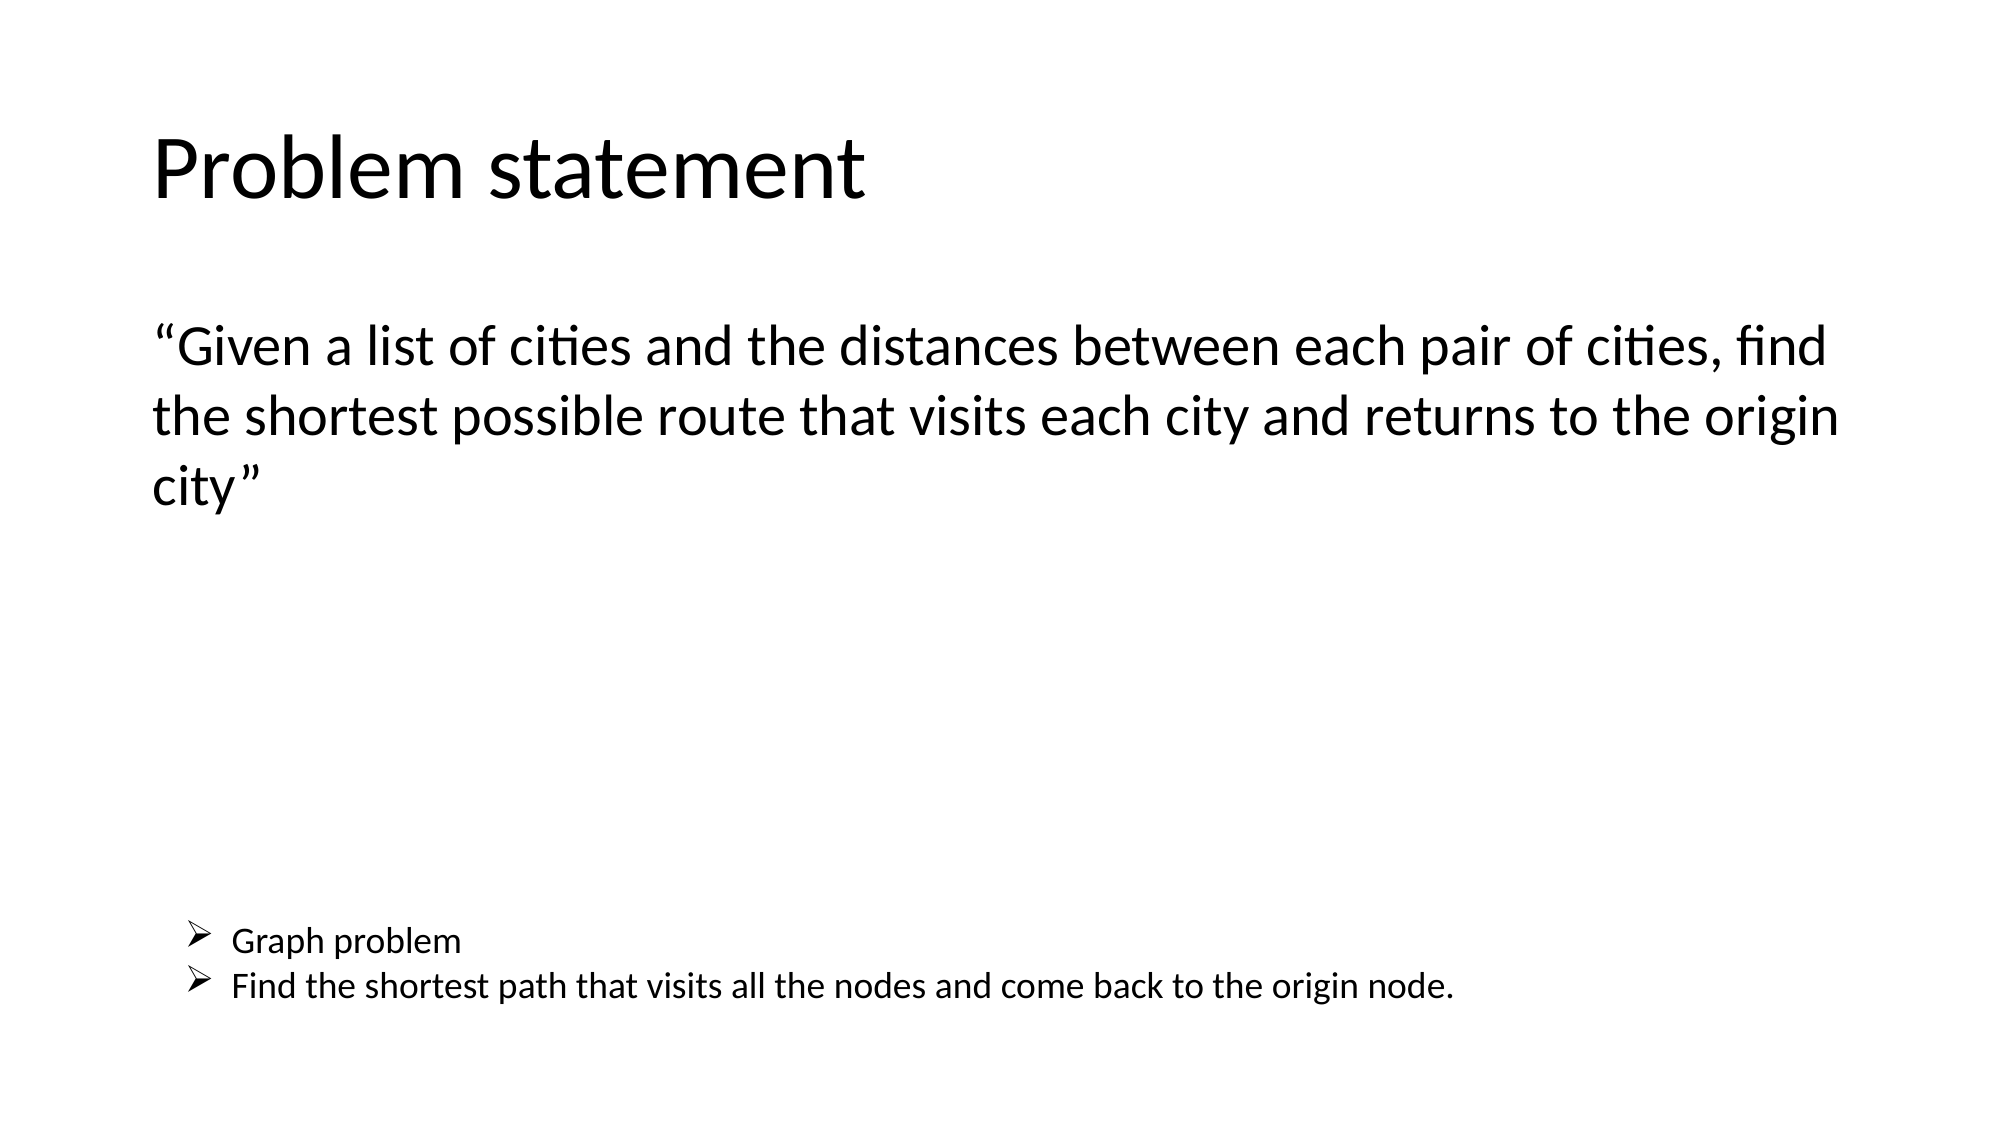

# Problem statement
“Given a list of cities and the distances between each pair of cities, find the shortest possible route that visits each city and returns to the origin city”

Graph problem
Find the shortest path that visits all the nodes and come back to the origin node.